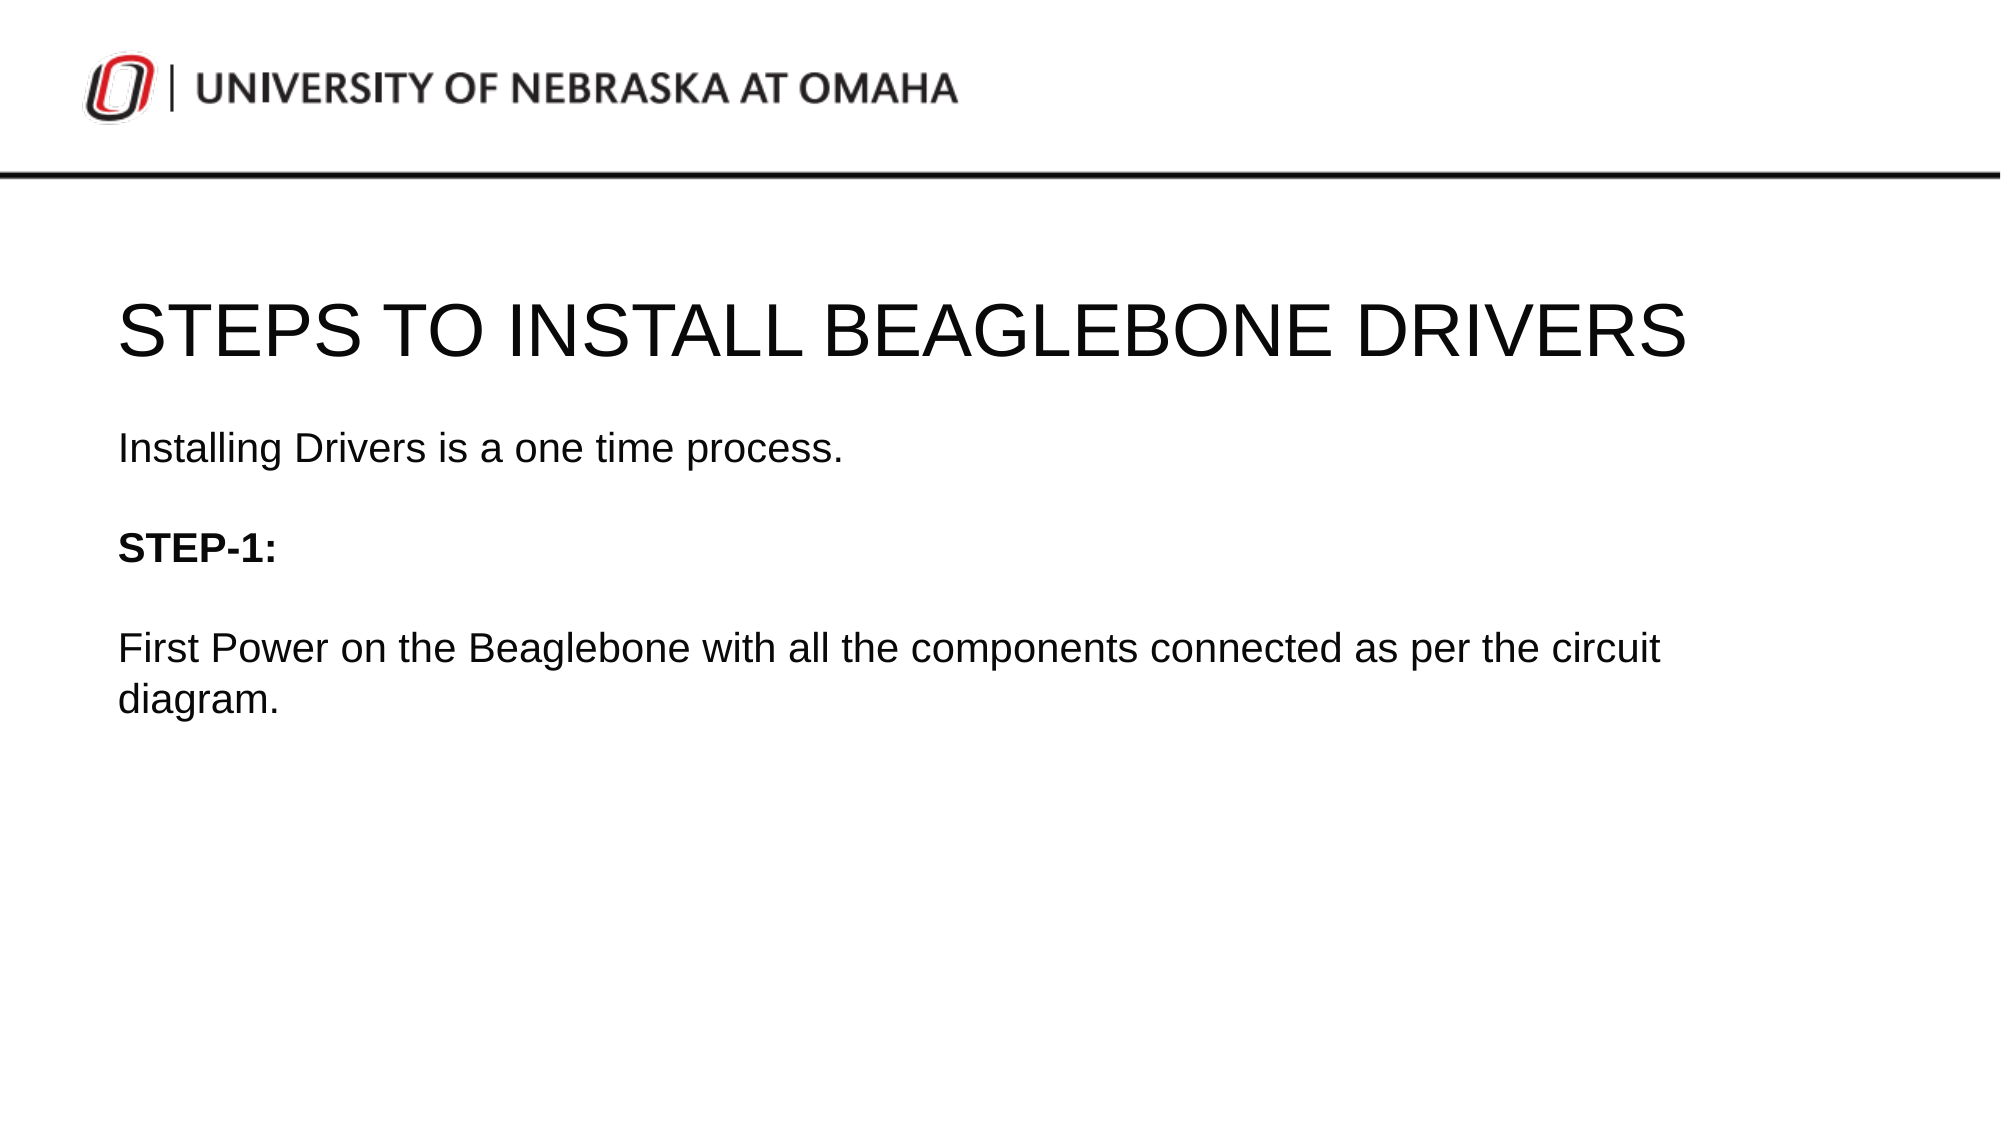

STEPS TO INSTALL BEAGLEBONE DRIVERS

Installing Drivers is a one time process.

STEP-1:

First Power on the Beaglebone with all the components connected as per the circuit diagram.